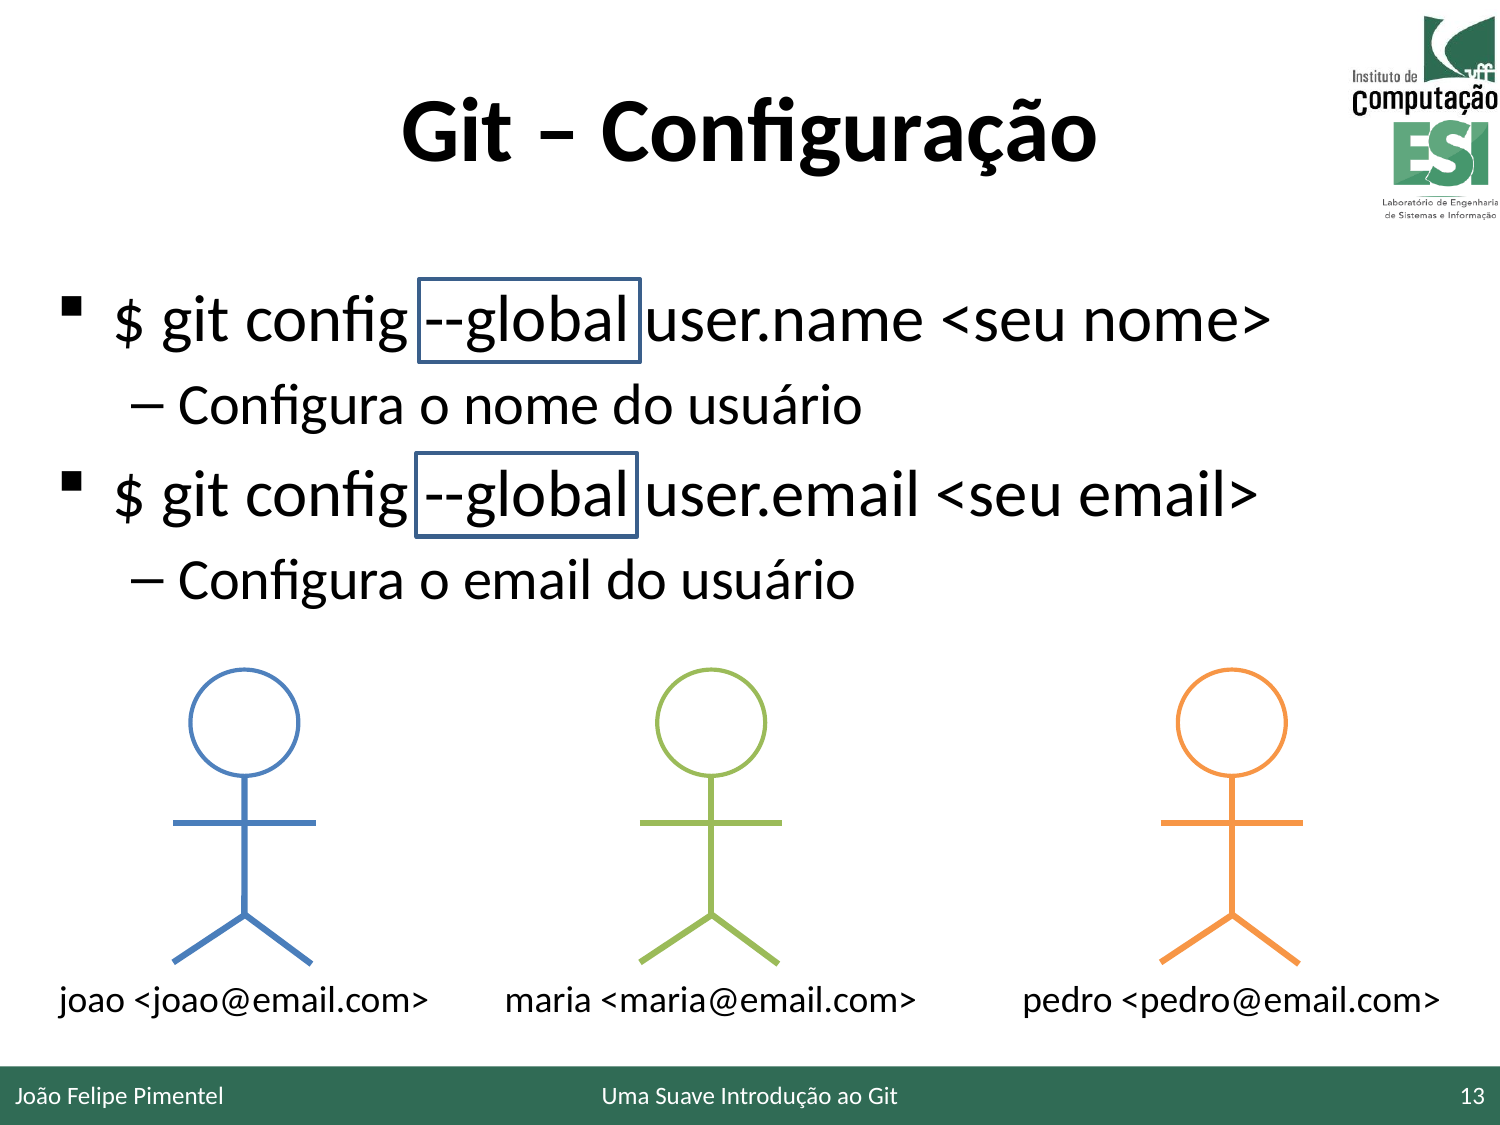

# Git – Configuração
$ git config --global user.name <seu nome>
Configura o nome do usuário
$ git config --global user.email <seu email>
Configura o email do usuário

joao <joao@email.com>
maria <maria@email.com>
pedro <pedro@email.com>
João Felipe Pimentel
Uma Suave Introdução ao Git
13